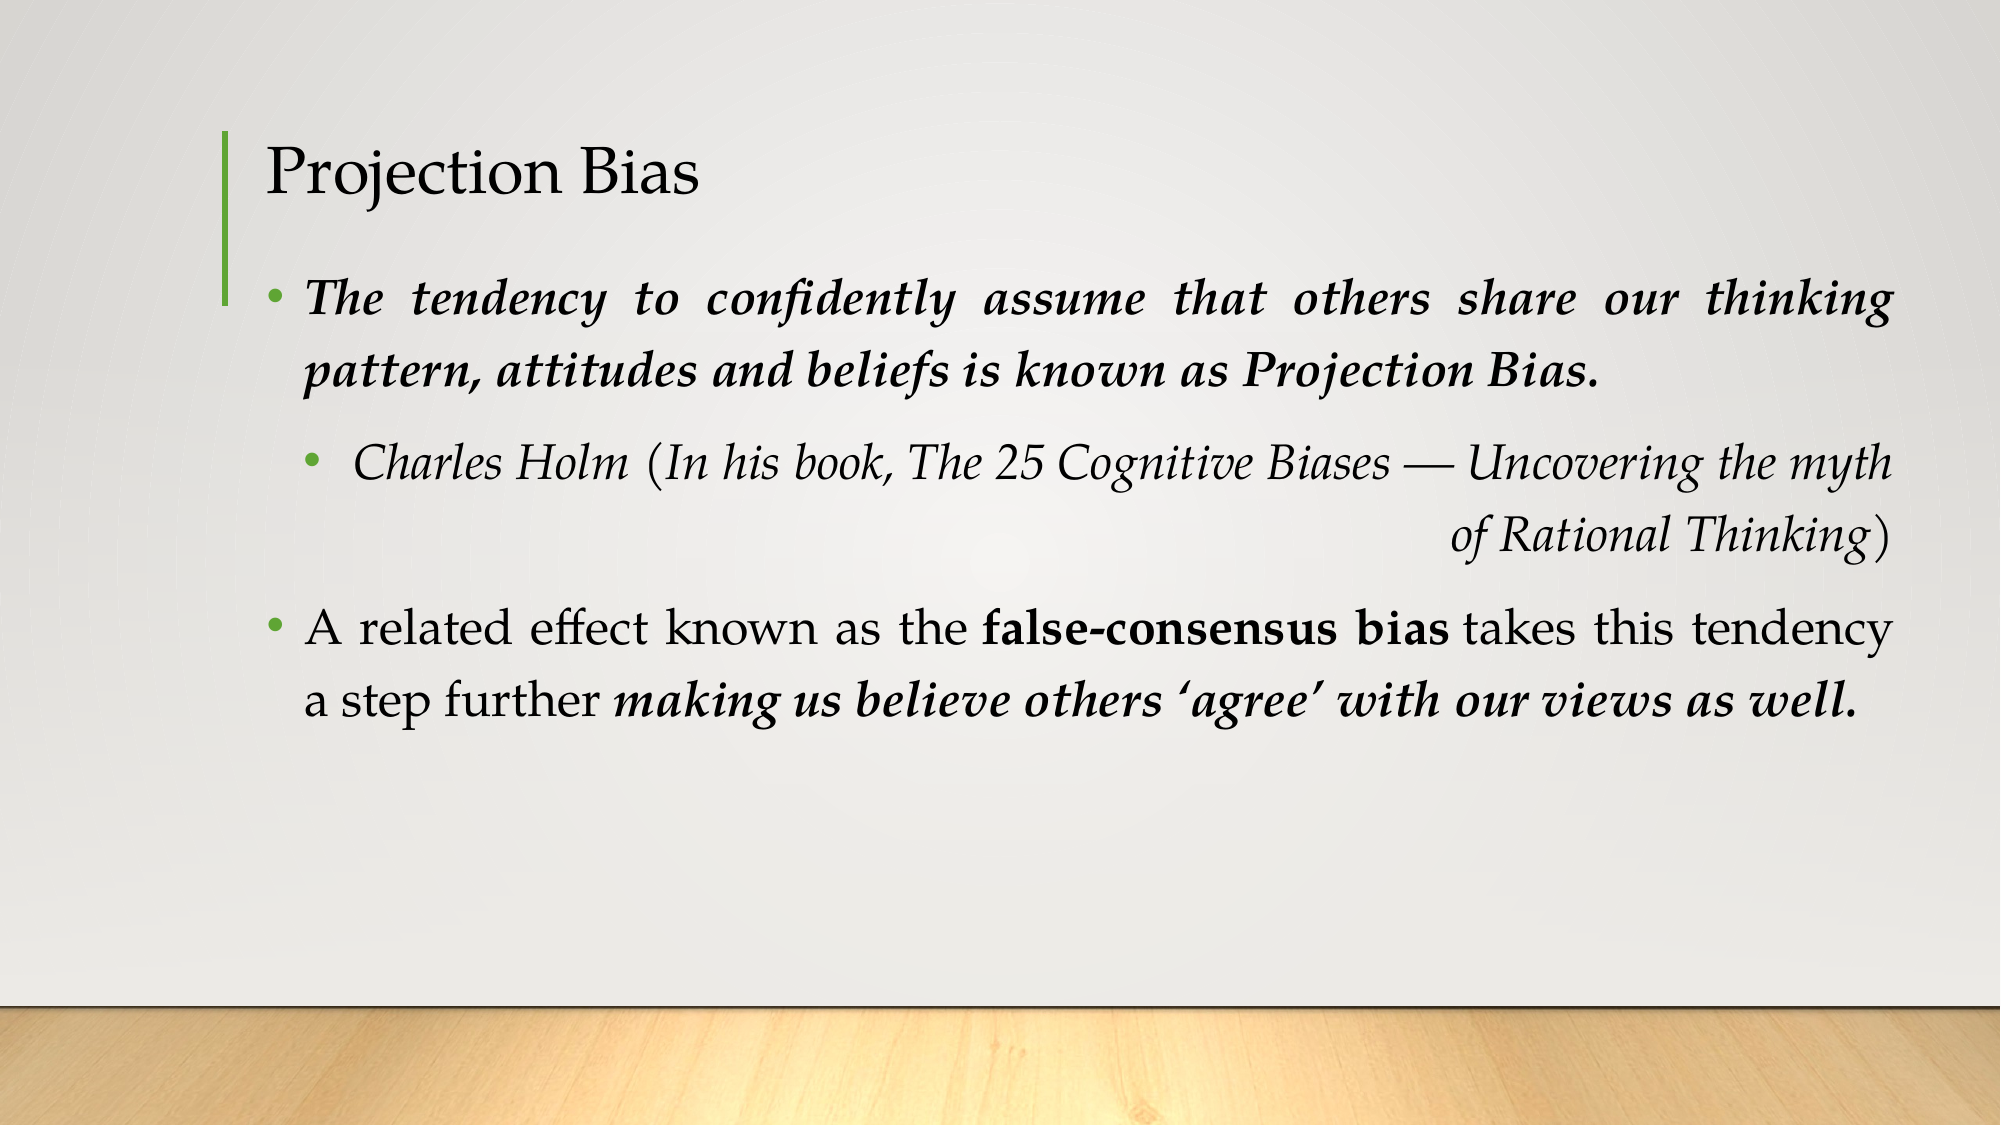

# Projection Bias
The tendency to confidently assume that others share our thinking pattern, attitudes and beliefs is known as Projection Bias.
 Charles Holm (In his book, The 25 Cognitive Biases — Uncovering the myth of Rational Thinking)
A related effect known as the false-consensus bias takes this tendency a step further making us believe others ‘agree’ with our views as well.